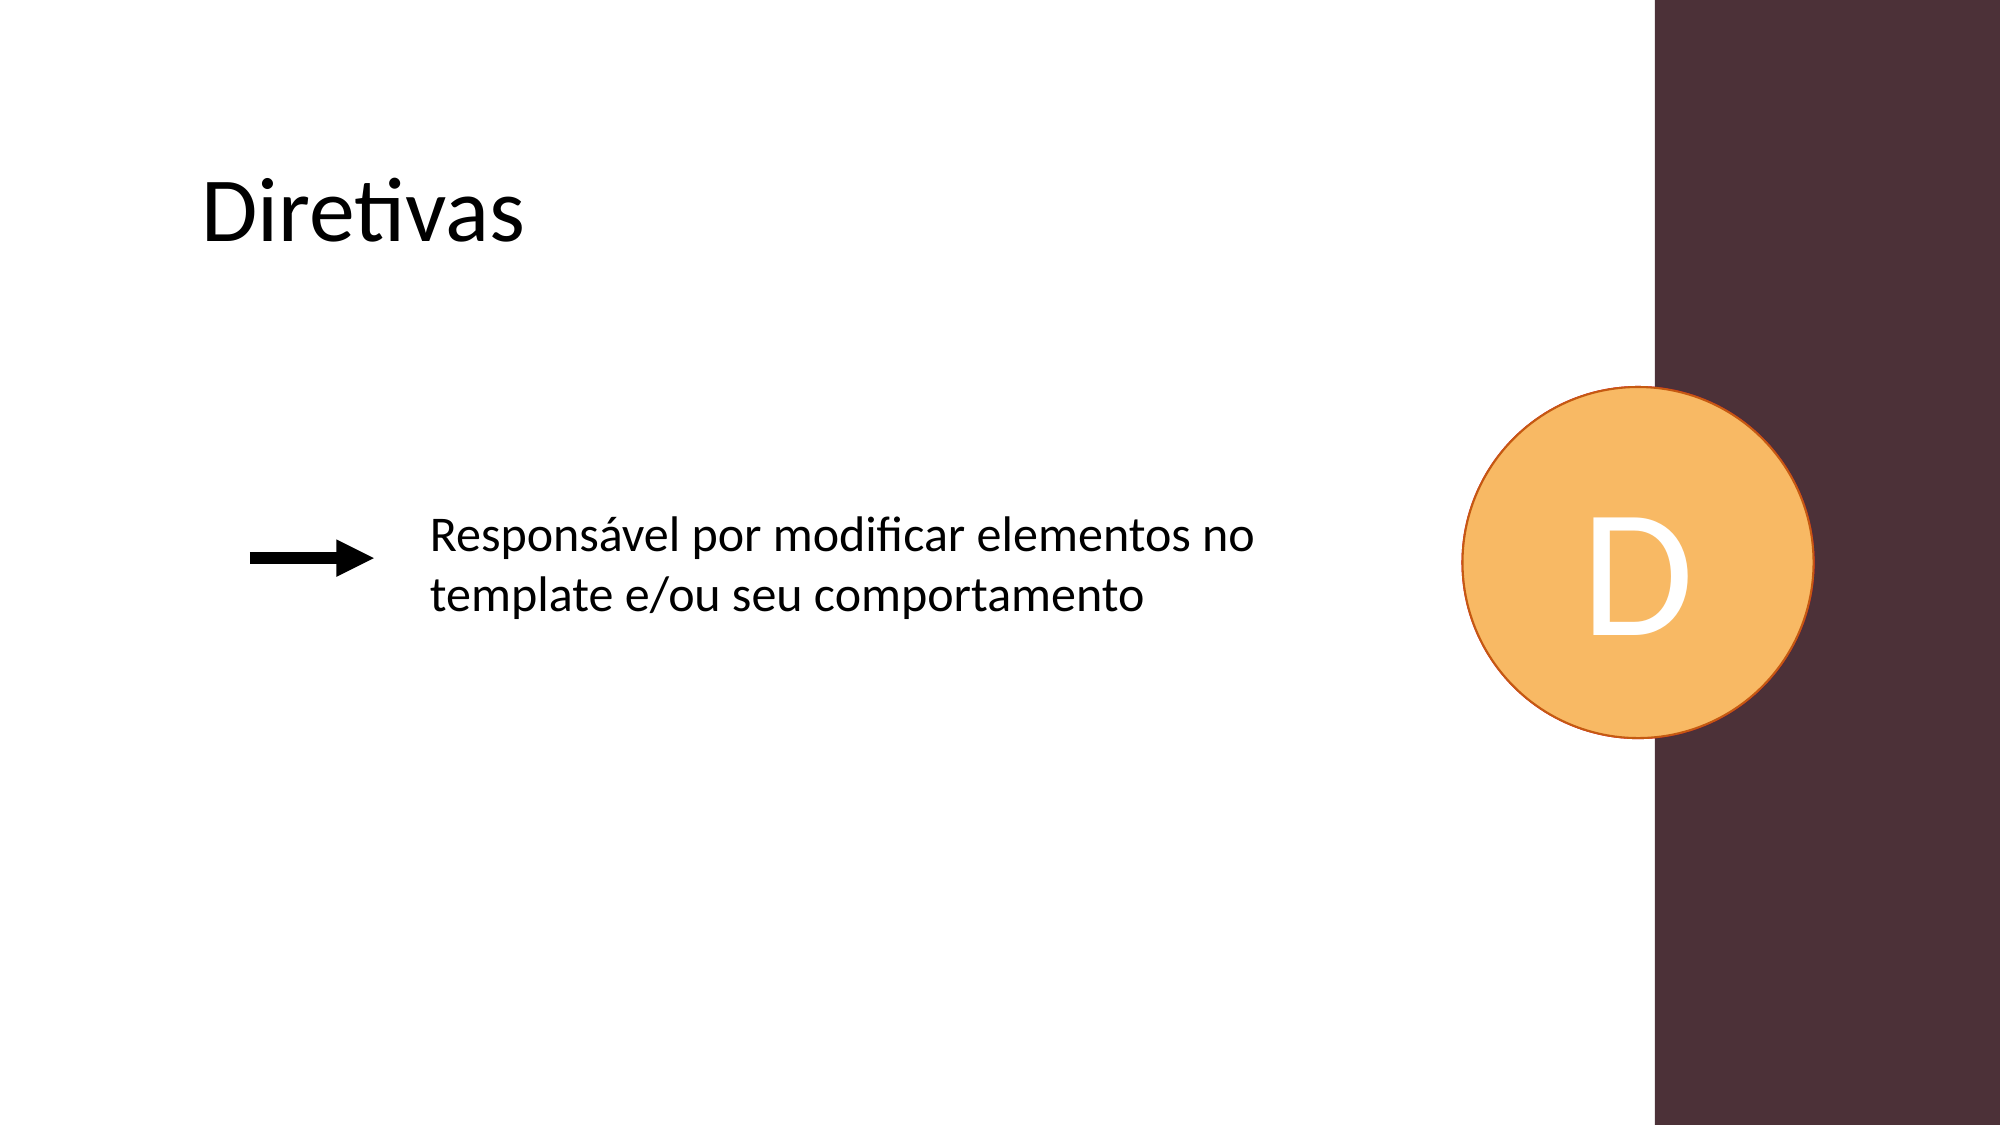

# Diretivas
D

Responsável por modificar elementos no template e/ou seu comportamento